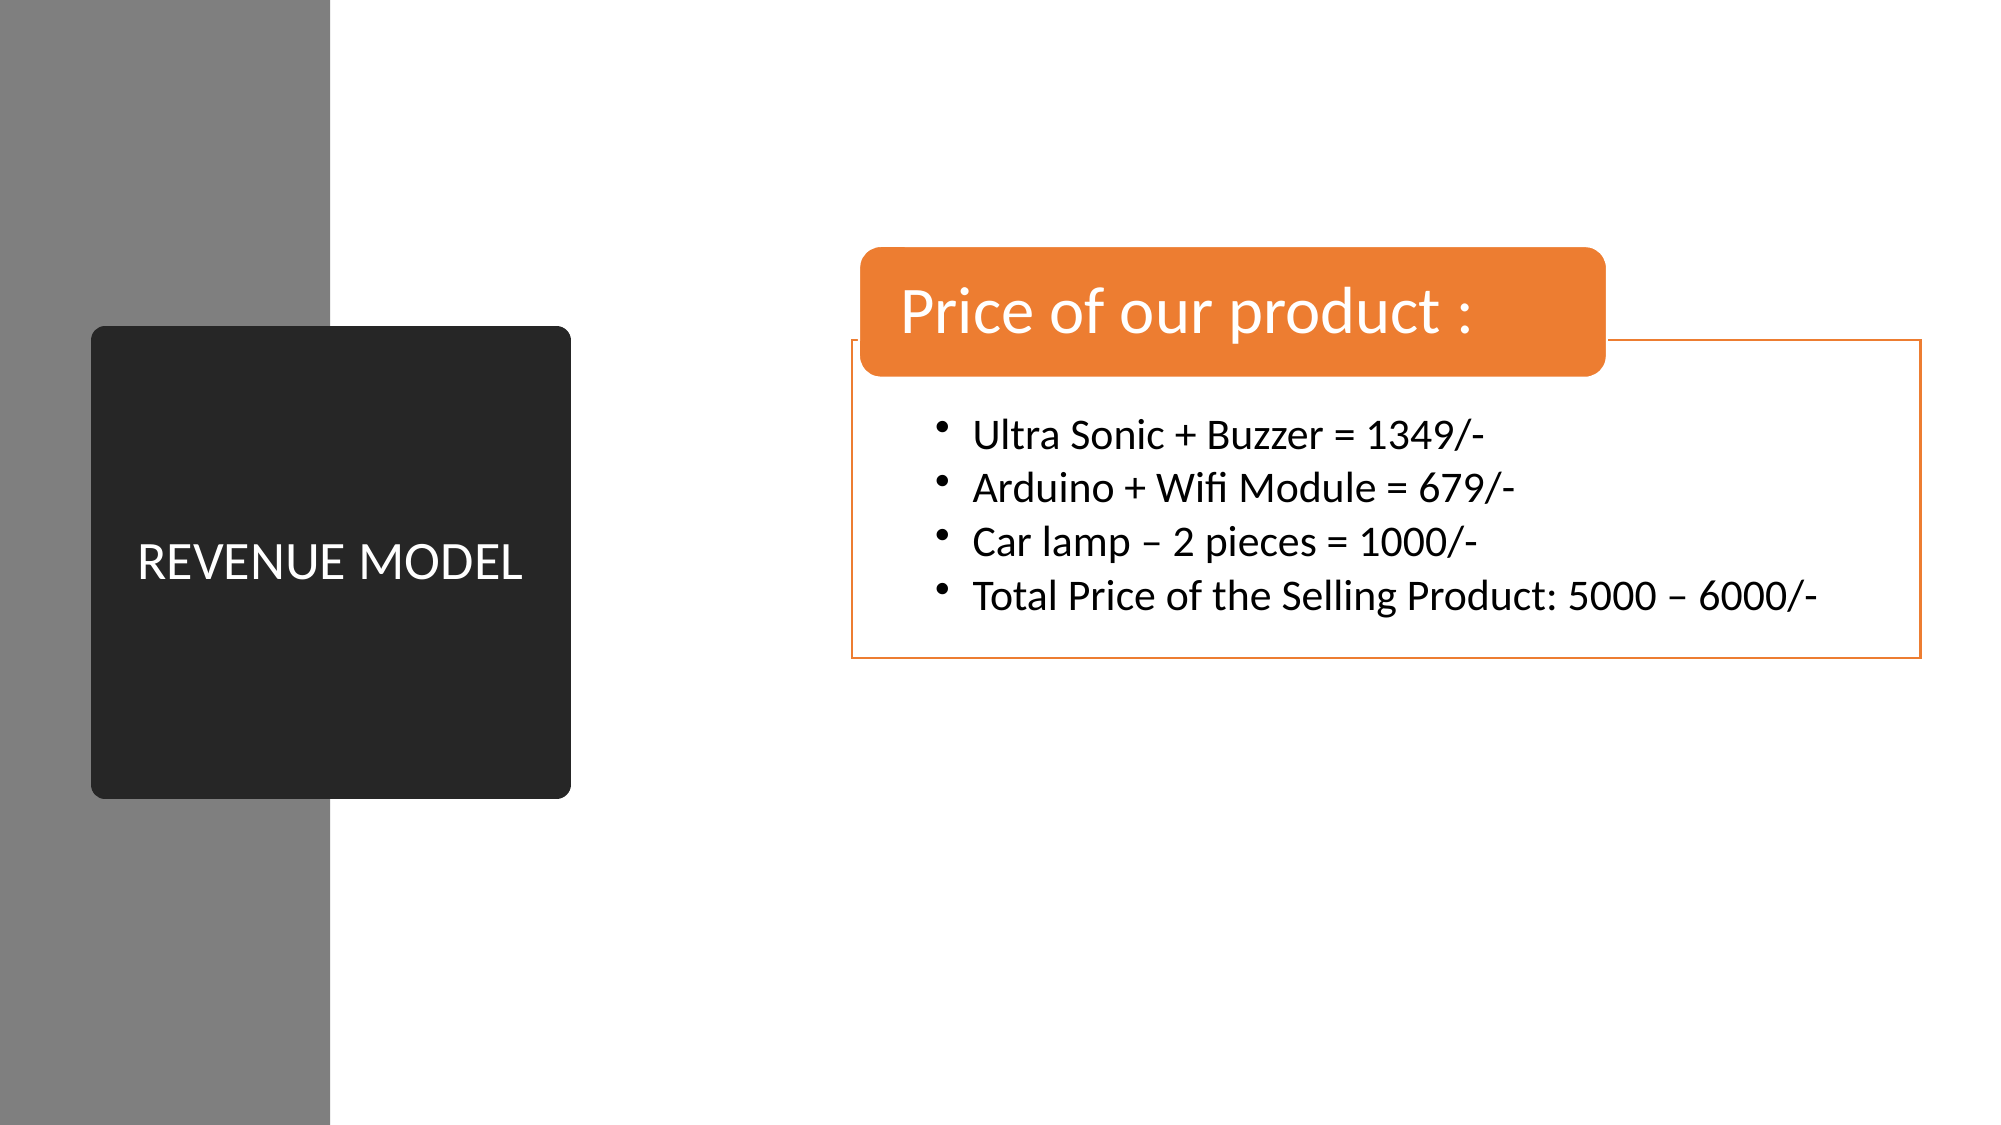

Ultra Sonic + Buzzer = 1349/-
Arduino + Wifi Module = 679/-
Car lamp – 2 pieces = 1000/-
Total Price of the Selling Product: 5000 – 6000/-
Price of our product :
# REVENUE MODEL